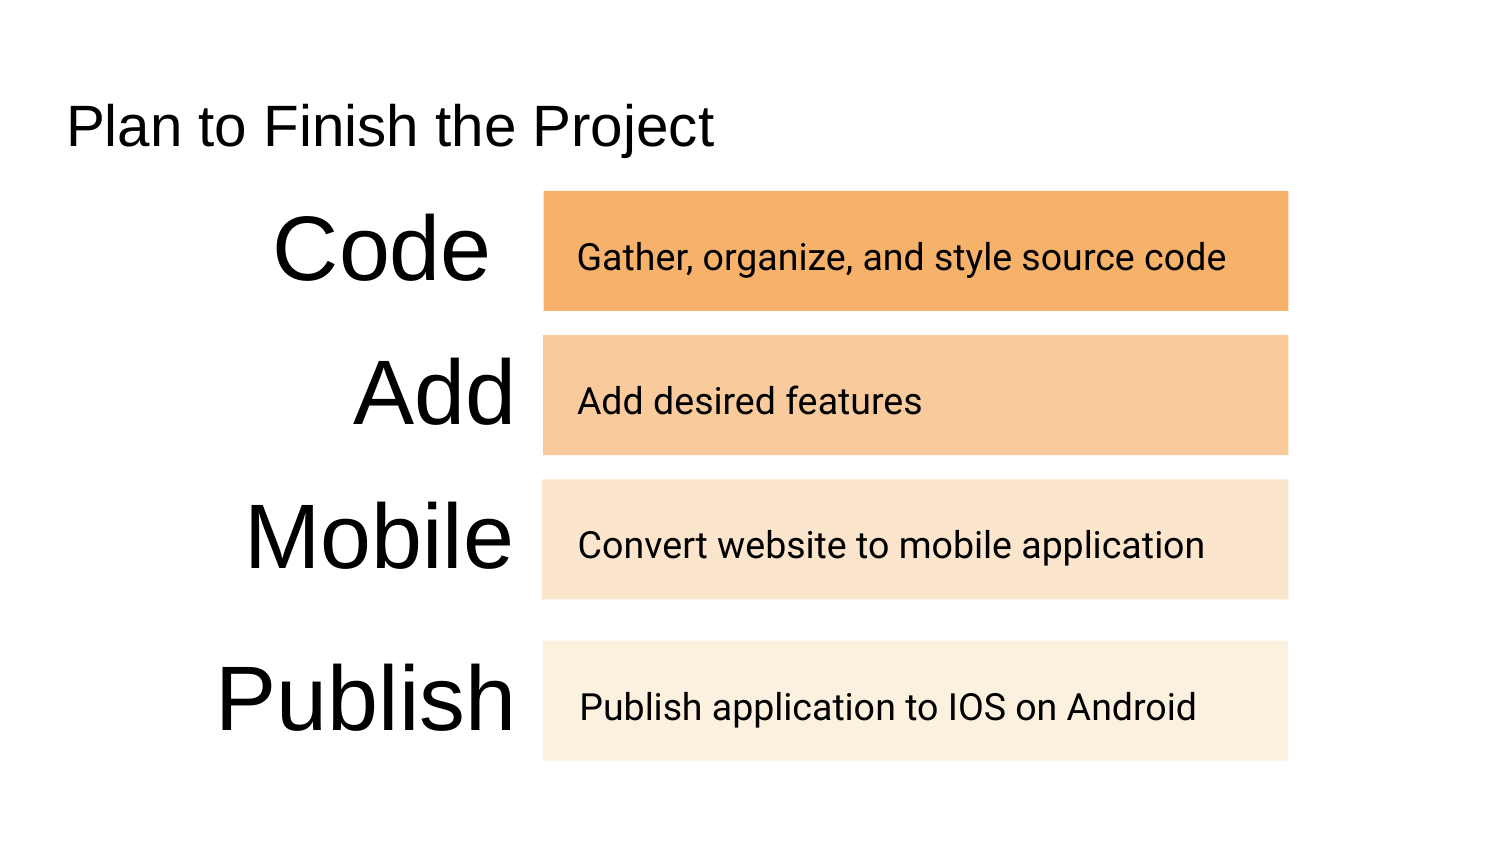

# Plan to Finish the Project

Code
Gather, organize, and style source code

Add
Add desired features

Mobile
Convert website to mobile application

Publish
Publish application to IOS on Android